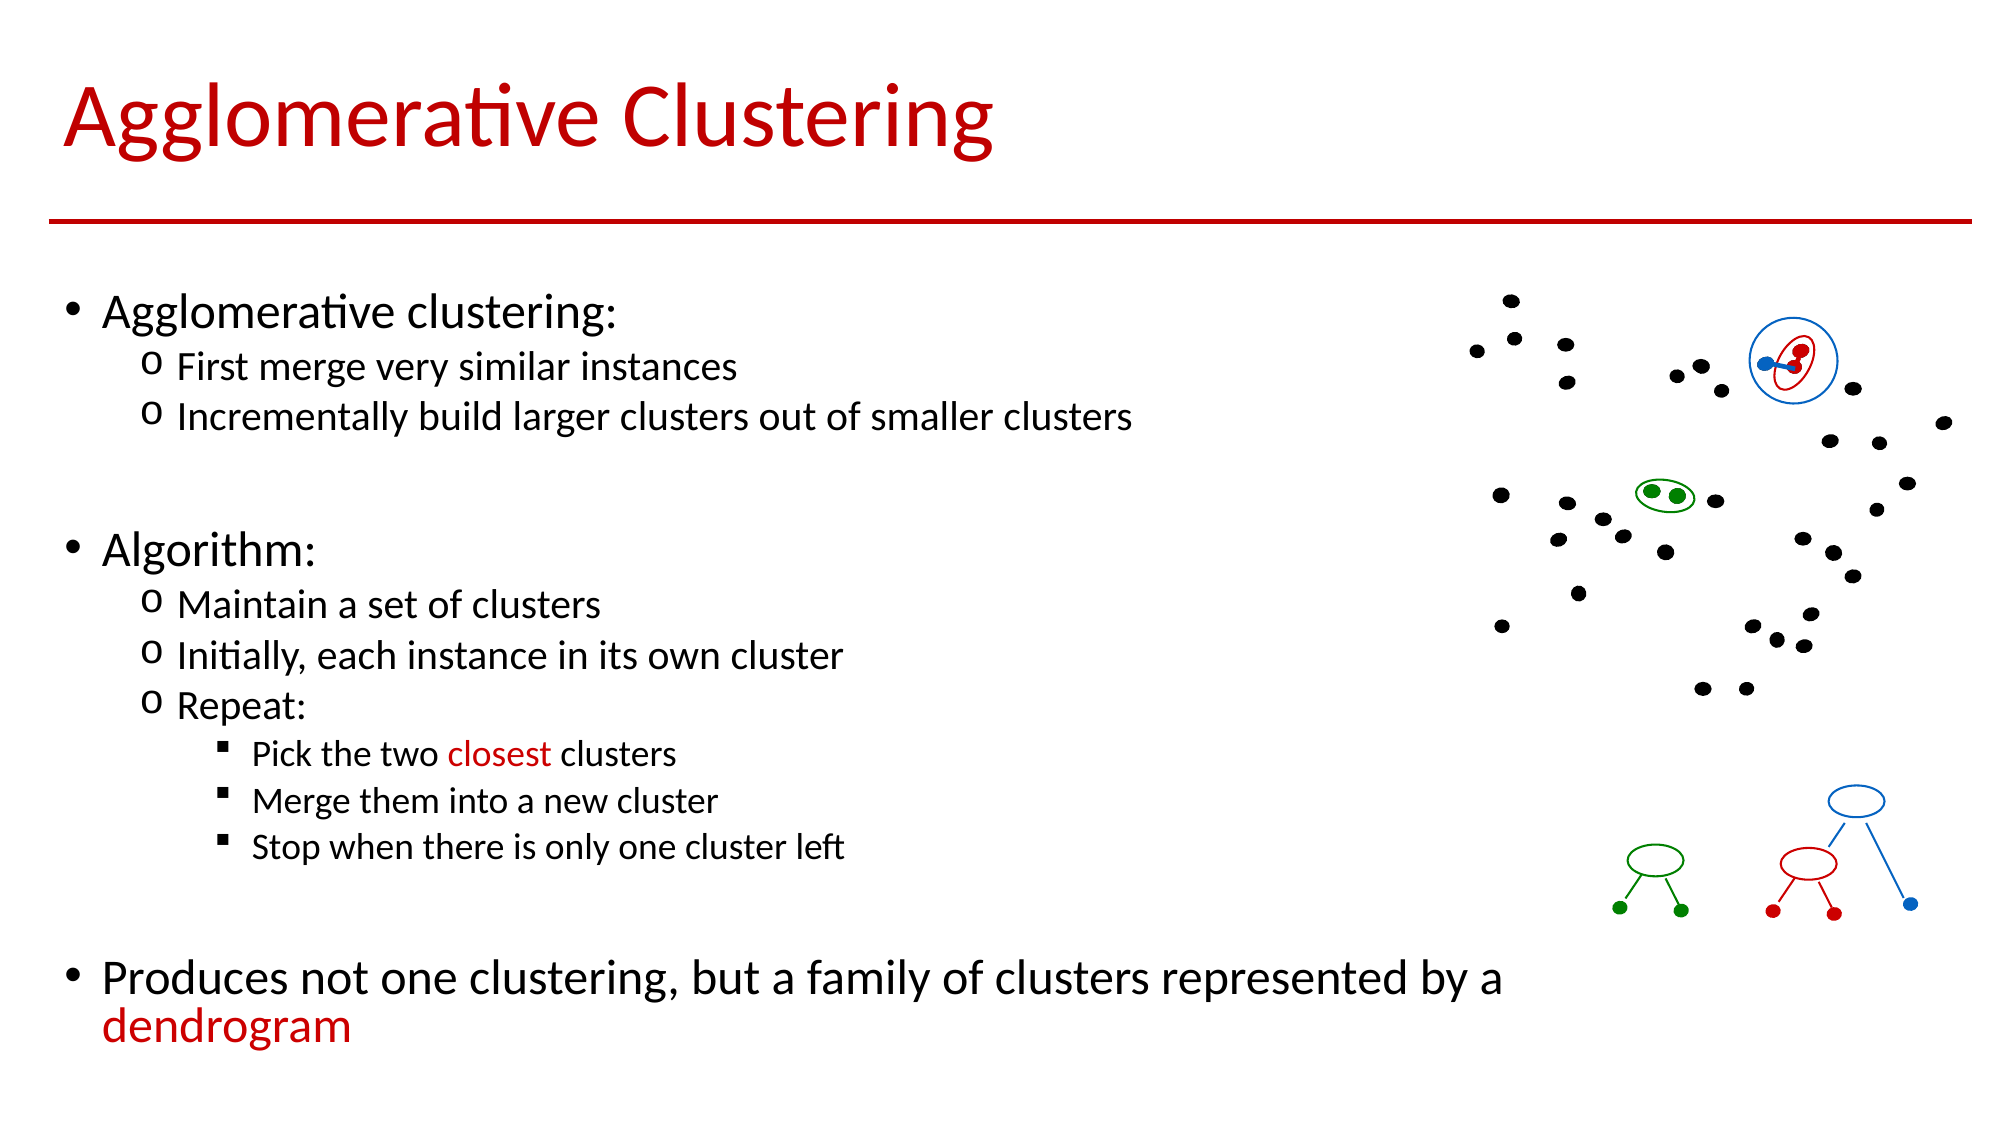

# Agglomerative Clustering
Agglomerative clustering:
First merge very similar instances
Incrementally build larger clusters out of smaller clusters

Algorithm:
Maintain a set of clusters
Initially, each instance in its own cluster
Repeat:
Pick the two closest clusters
Merge them into a new cluster
Stop when there is only one cluster left

Produces not one clustering, but a family of clusters represented by a dendrogram